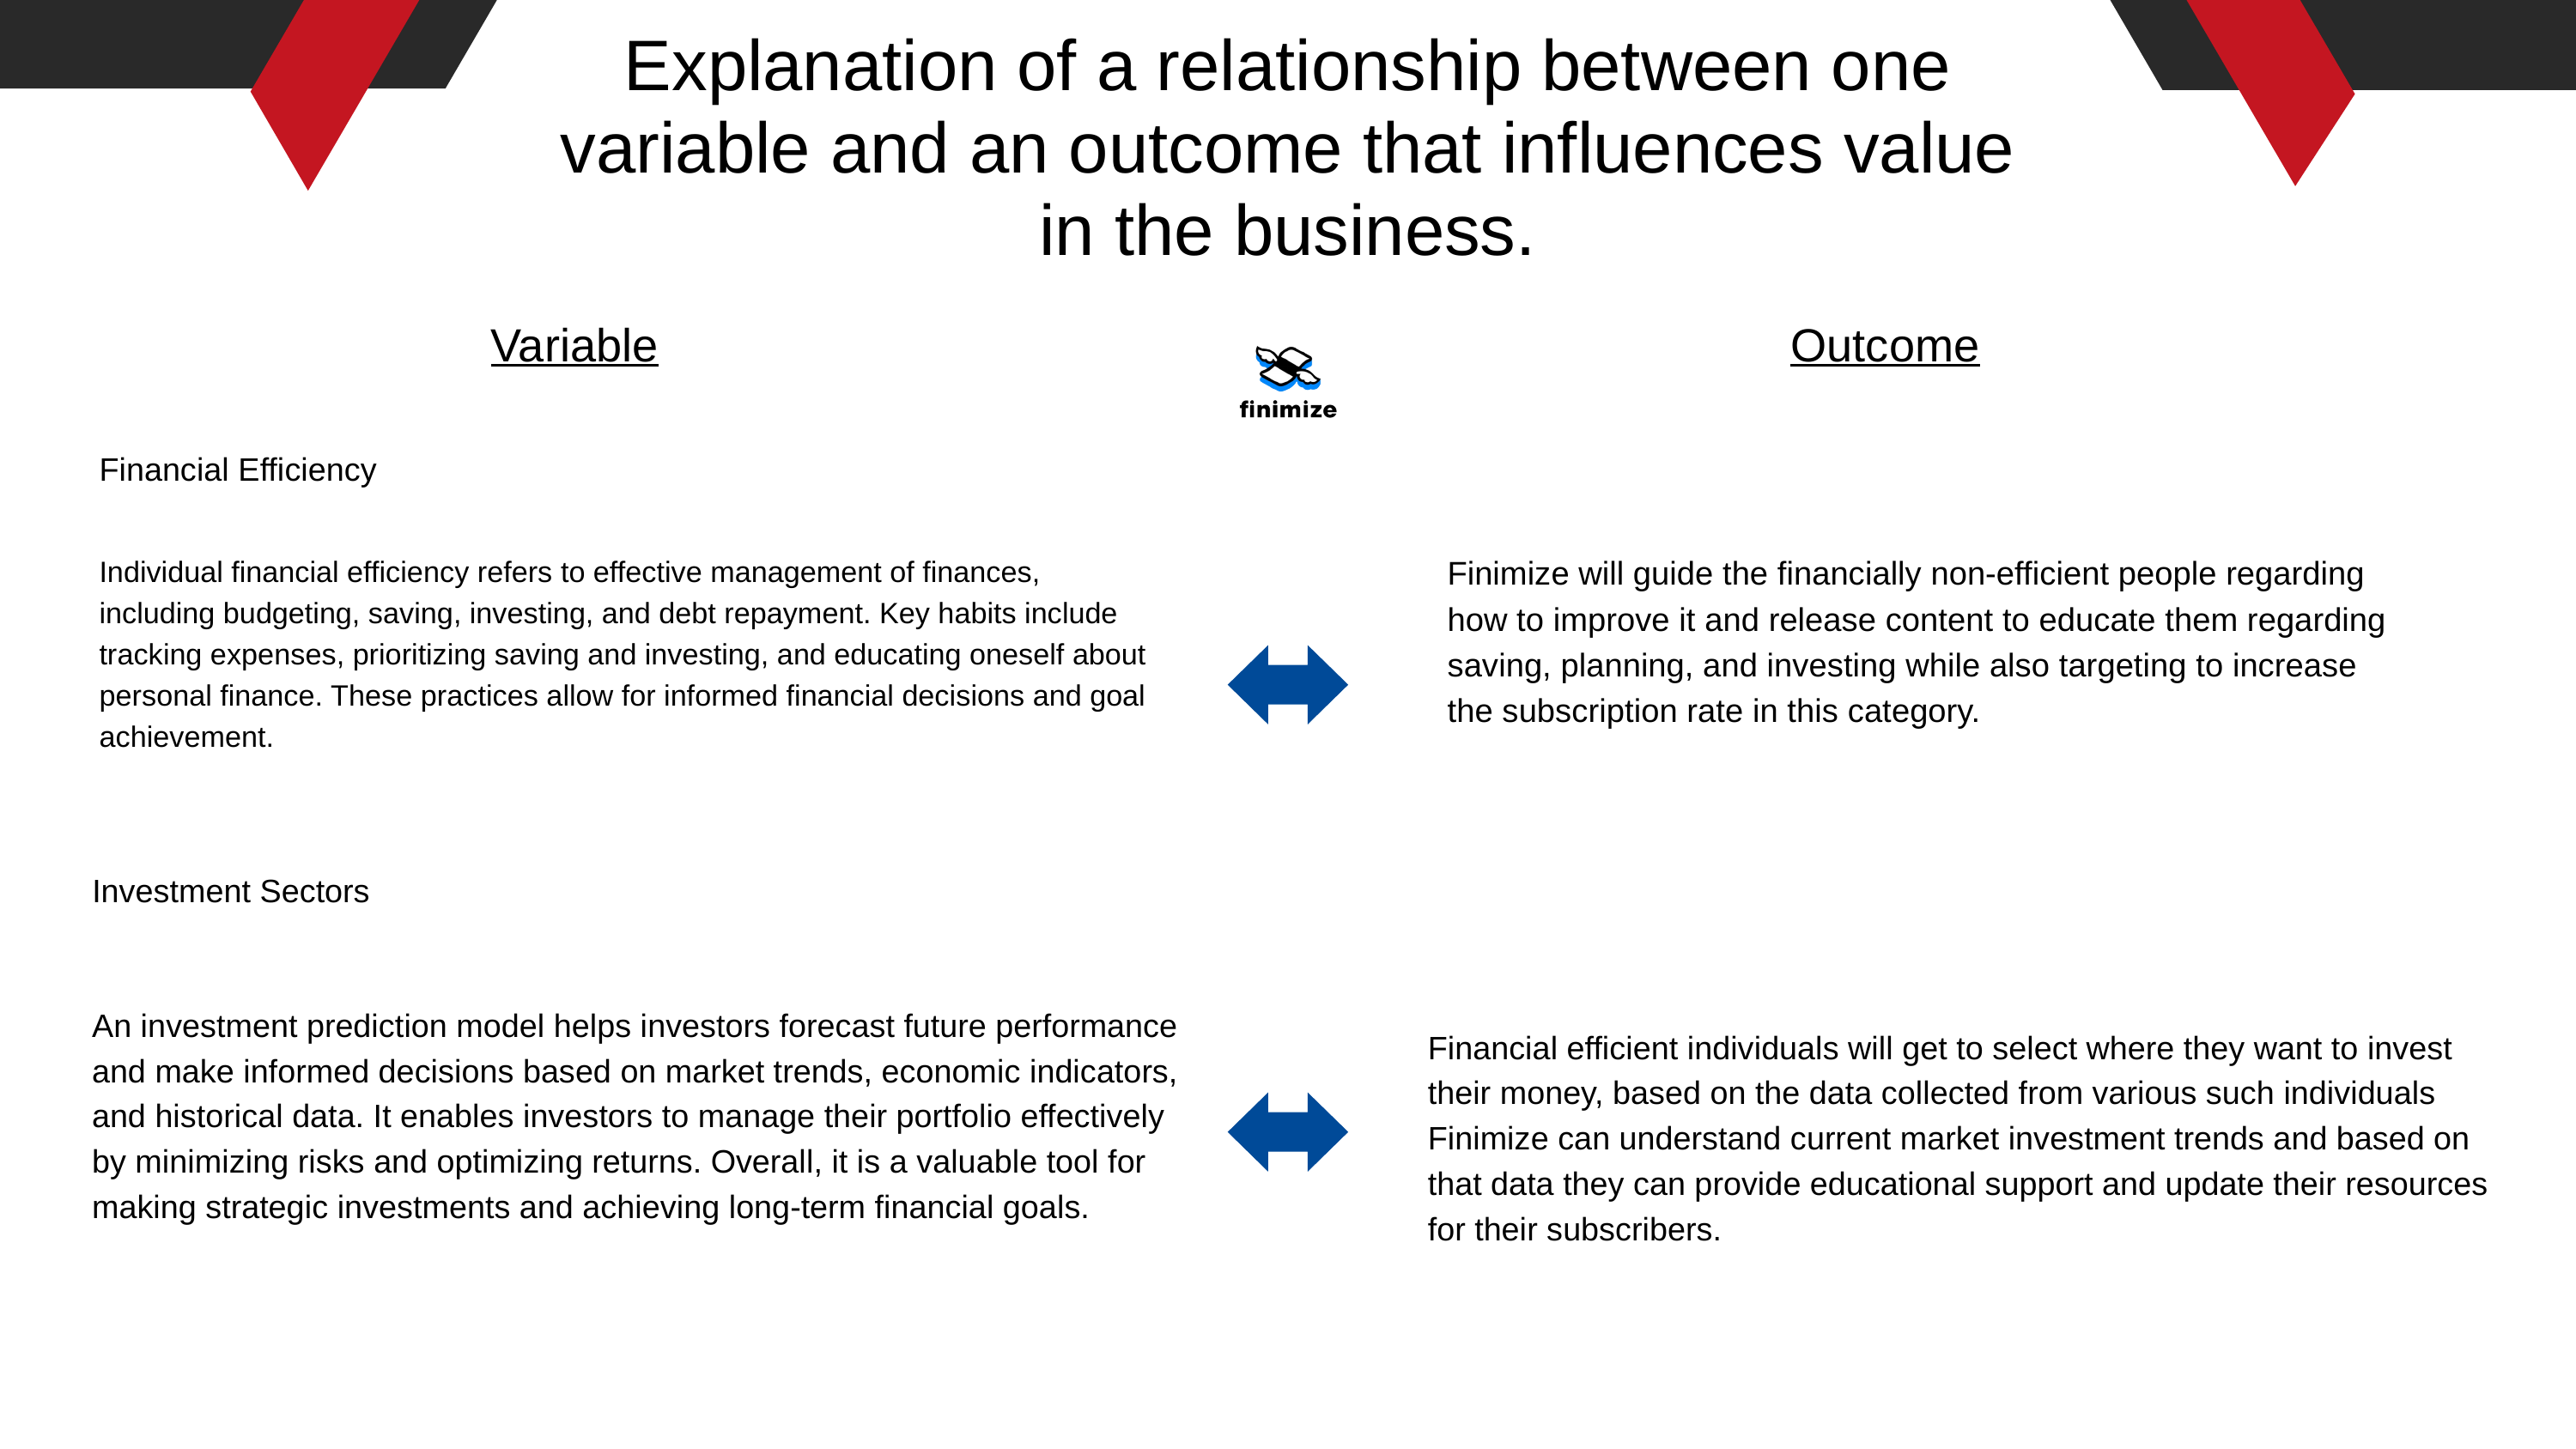

Explanation of a relationship between one variable and an outcome that influences value in the business.

Variable
Outcome

Financial Efficiency
Finimize will guide the financially non-efficient people regarding how to improve it and release content to educate them regarding saving, planning, and investing while also targeting to increase the subscription rate in this category.
Individual financial efficiency refers to effective management of finances, including budgeting, saving, investing, and debt repayment. Key habits include tracking expenses, prioritizing saving and investing, and educating oneself about personal finance. These practices allow for informed financial decisions and goal achievement.

Investment Sectors
An investment prediction model helps investors forecast future performance and make informed decisions based on market trends, economic indicators, and historical data. It enables investors to manage their portfolio effectively by minimizing risks and optimizing returns. Overall, it is a valuable tool for making strategic investments and achieving long-term financial goals.
Financial efficient individuals will get to select where they want to invest their money, based on the data collected from various such individuals Finimize can understand current market investment trends and based on that data they can provide educational support and update their resources for their subscribers.